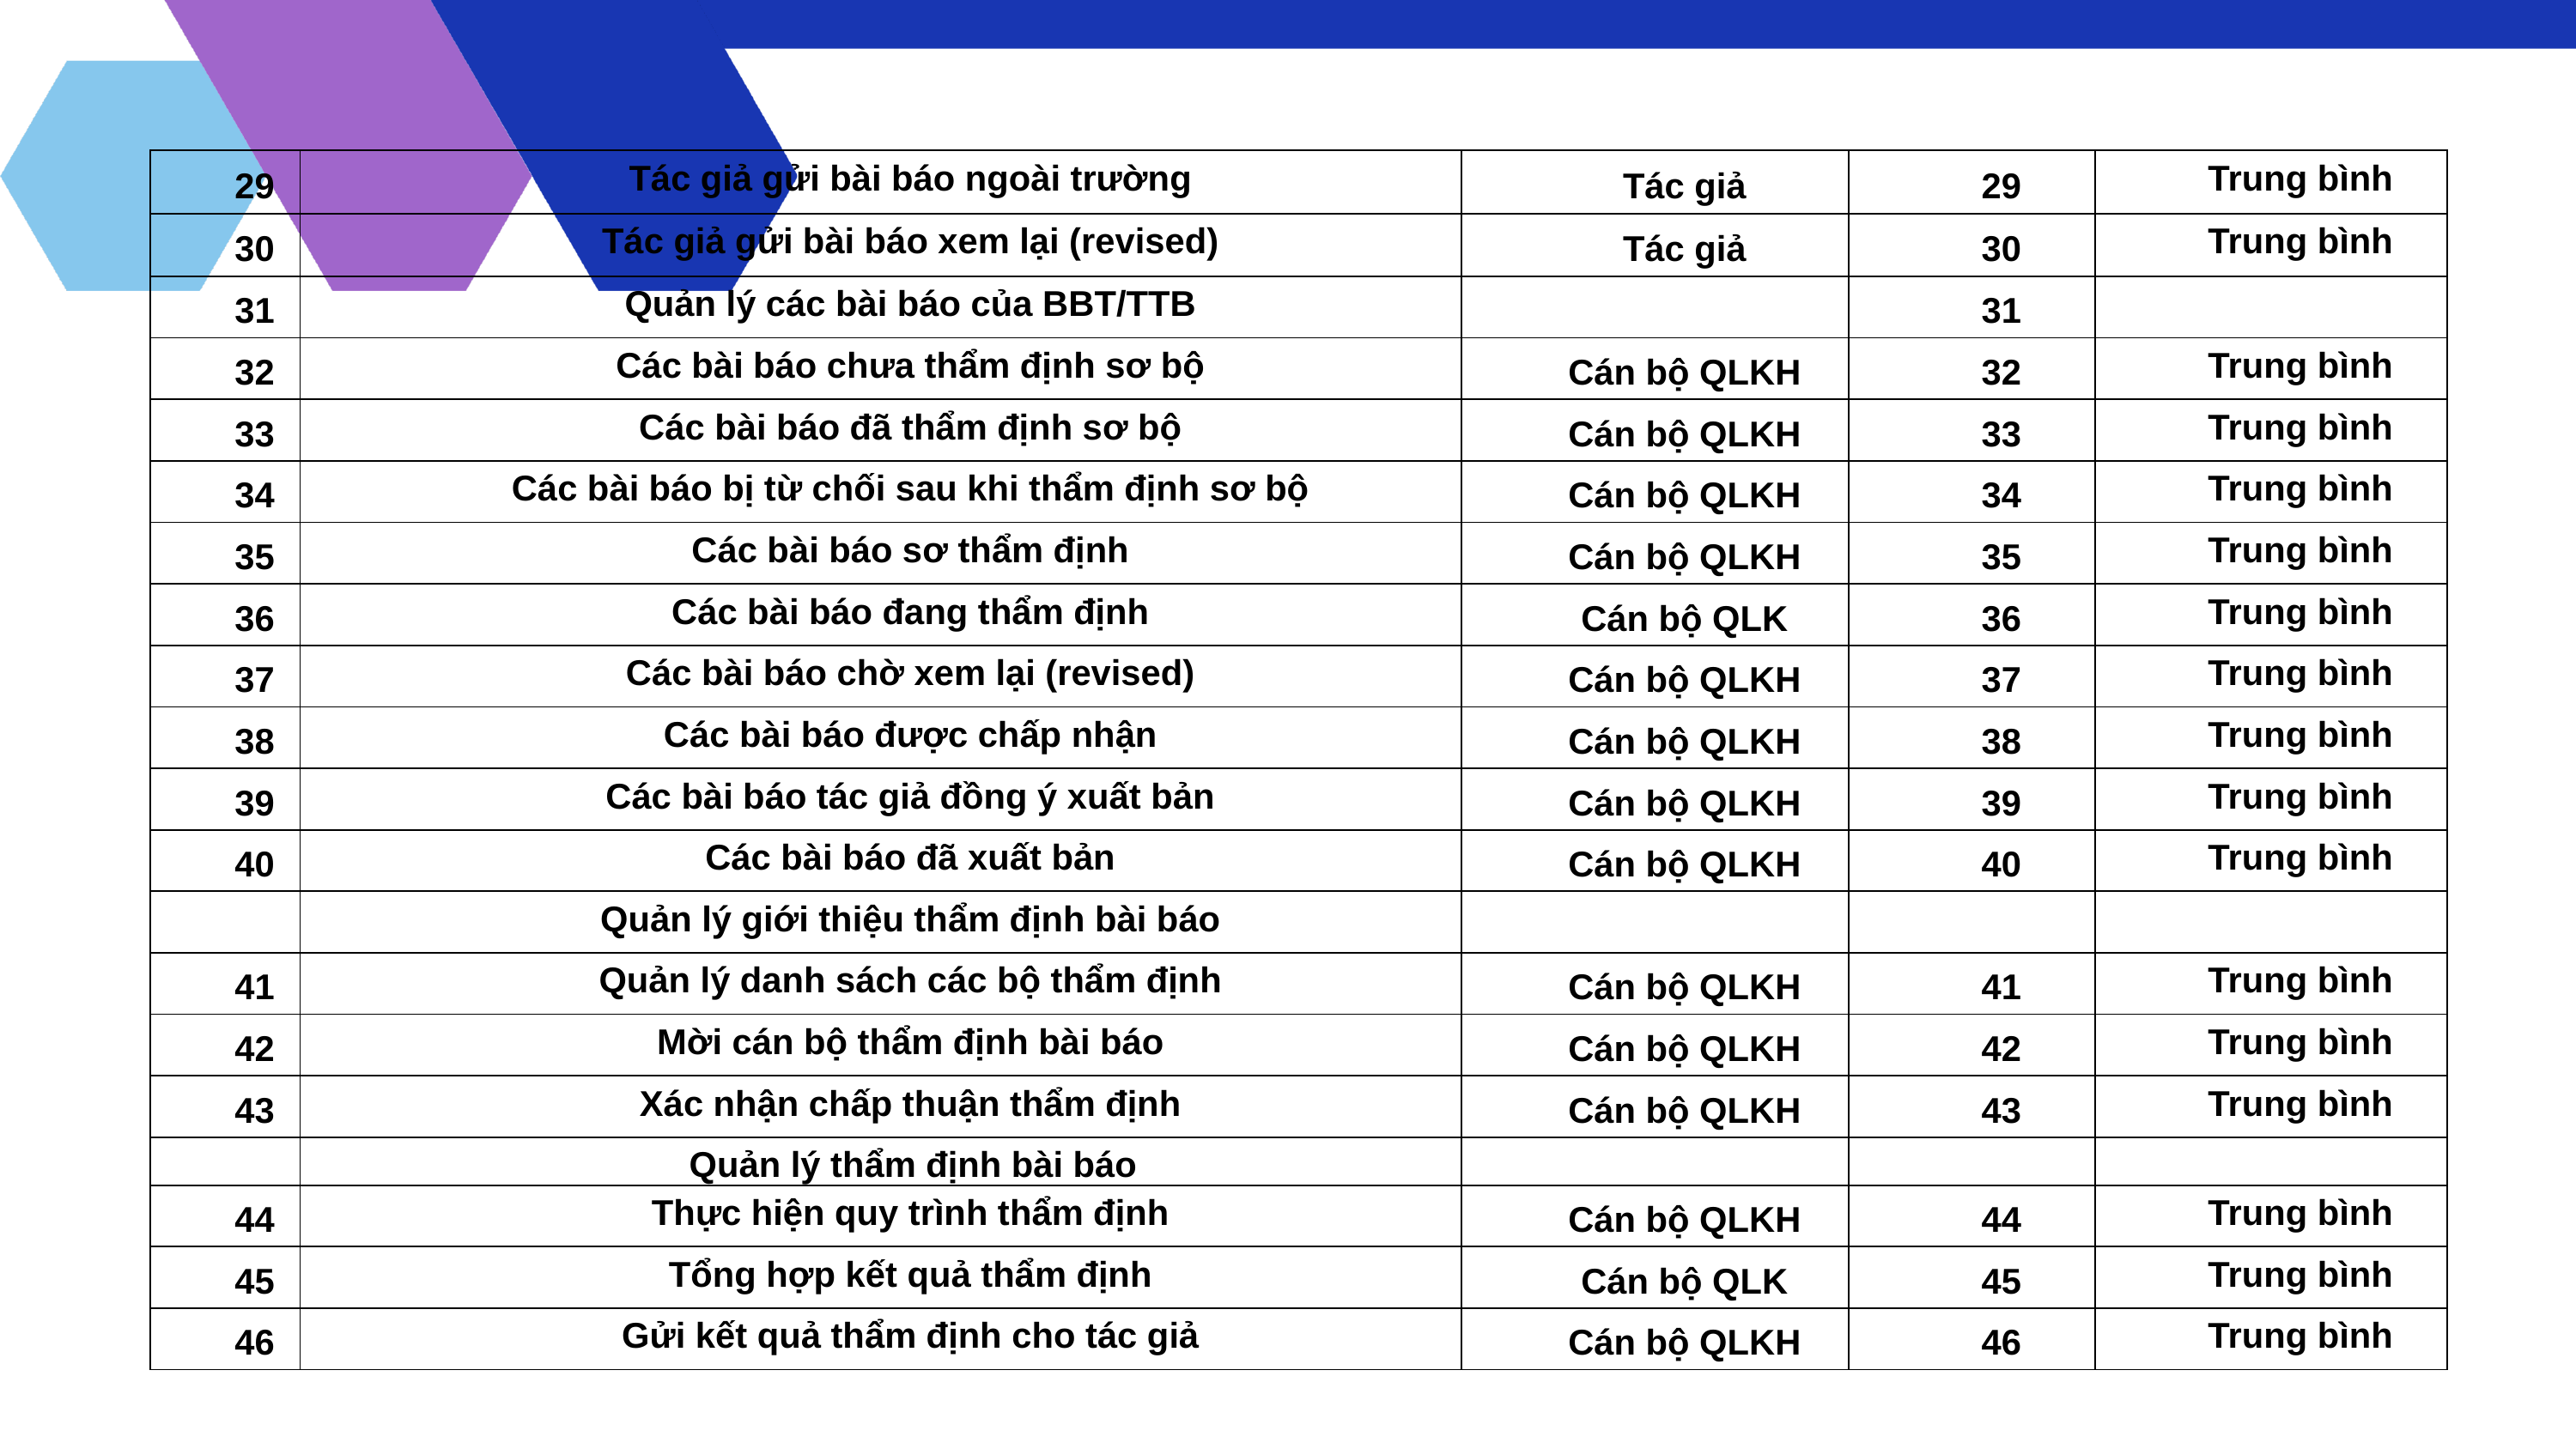

| 29 | Tác giả gửi bài báo ngoài trường | Tác giả | 29 | Trung bình |
| --- | --- | --- | --- | --- |
| 30 | Tác giả gửi bài báo xem lại (revised) | Tác giả | 30 | Trung bình |
| 31 | Quản lý các bài báo của BBT/TTB |  | 31 |  |
| 32 | Các bài báo chưa thẩm định sơ bộ | Cán bộ QLKH | 32 | Trung bình |
| 33 | Các bài báo đã thẩm định sơ bộ | Cán bộ QLKH | 33 | Trung bình |
| 34 | Các bài báo bị từ chối sau khi thẩm định sơ bộ | Cán bộ QLKH | 34 | Trung bình |
| 35 | Các bài báo sơ thẩm định | Cán bộ QLKH | 35 | Trung bình |
| 36 | Các bài báo đang thẩm định | Cán bộ QLK | 36 | Trung bình |
| 37 | Các bài báo chờ xem lại (revised) | Cán bộ QLKH | 37 | Trung bình |
| 38 | Các bài báo được chấp nhận | Cán bộ QLKH | 38 | Trung bình |
| 39 | Các bài báo tác giả đồng ý xuất bản | Cán bộ QLKH | 39 | Trung bình |
| 40 | Các bài báo đã xuất bản | Cán bộ QLKH | 40 | Trung bình |
|  | Quản lý giới thiệu thẩm định bài báo |  |  |  |
| 41 | Quản lý danh sách các bộ thẩm định | Cán bộ QLKH | 41 | Trung bình |
| 42 | Mời cán bộ thẩm định bài báo | Cán bộ QLKH | 42 | Trung bình |
| 43 | Xác nhận chấp thuận thẩm định | Cán bộ QLKH | 43 | Trung bình |
|  | Quản lý thẩm định bài báo |  |  |  |
| 44 | Thực hiện quy trình thẩm định | Cán bộ QLKH | 44 | Trung bình |
| 45 | Tổng hợp kết quả thẩm định | Cán bộ QLK | 45 | Trung bình |
| 46 | Gửi kết quả thẩm định cho tác giả | Cán bộ QLKH | 46 | Trung bình |